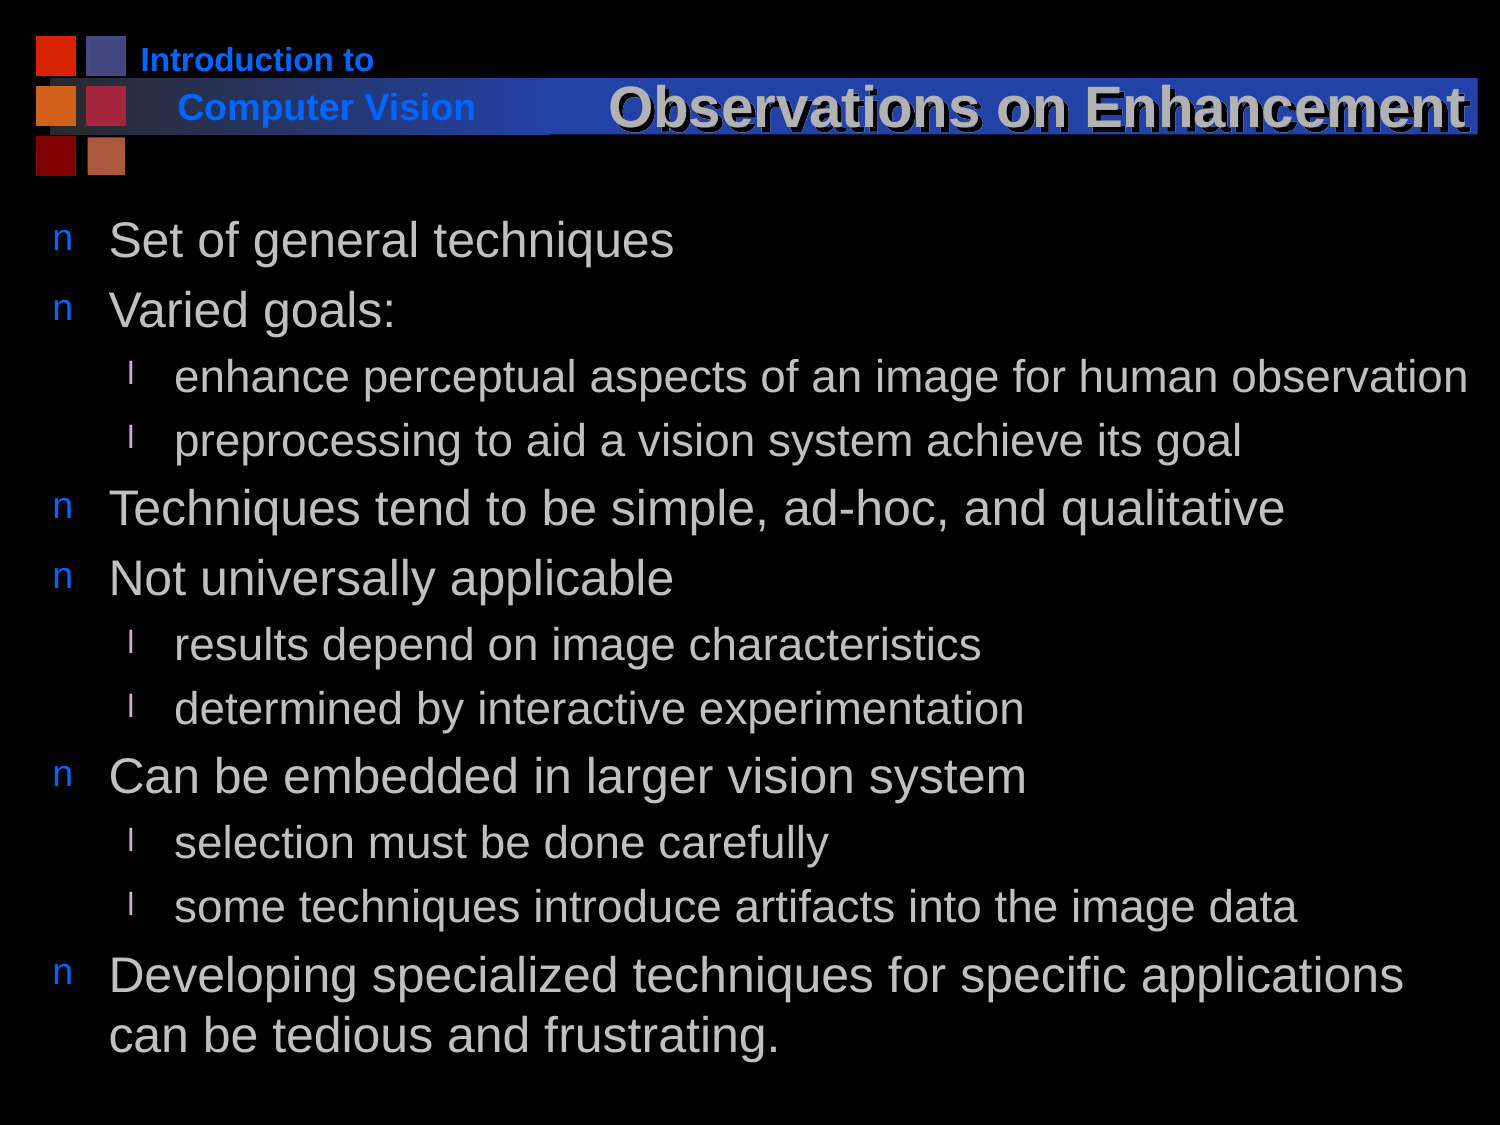

# Observations on Enhancement
Set of general techniques
Varied goals:
enhance perceptual aspects of an image for human observation
preprocessing to aid a vision system achieve its goal
Techniques tend to be simple, ad-hoc, and qualitative
Not universally applicable
results depend on image characteristics
determined by interactive experimentation
Can be embedded in larger vision system
selection must be done carefully
some techniques introduce artifacts into the image data
Developing specialized techniques for specific applications can be tedious and frustrating.